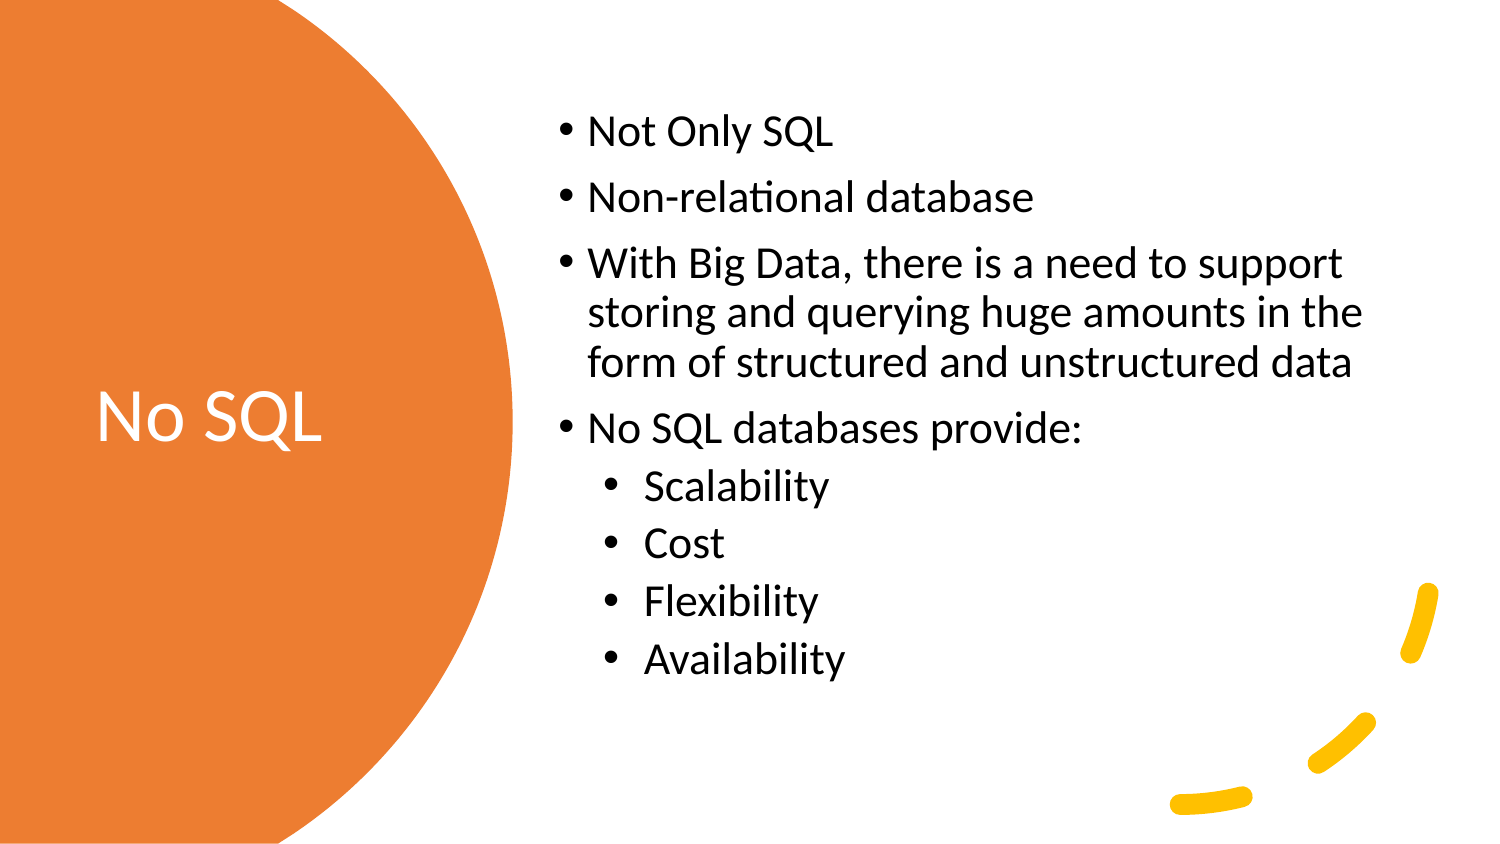

Not Only SQL
Non-relational database
With Big Data, there is a need to support storing and querying huge amounts in the form of structured and unstructured data
No SQL databases provide:
Scalability
Cost
Flexibility
Availability

# No SQL